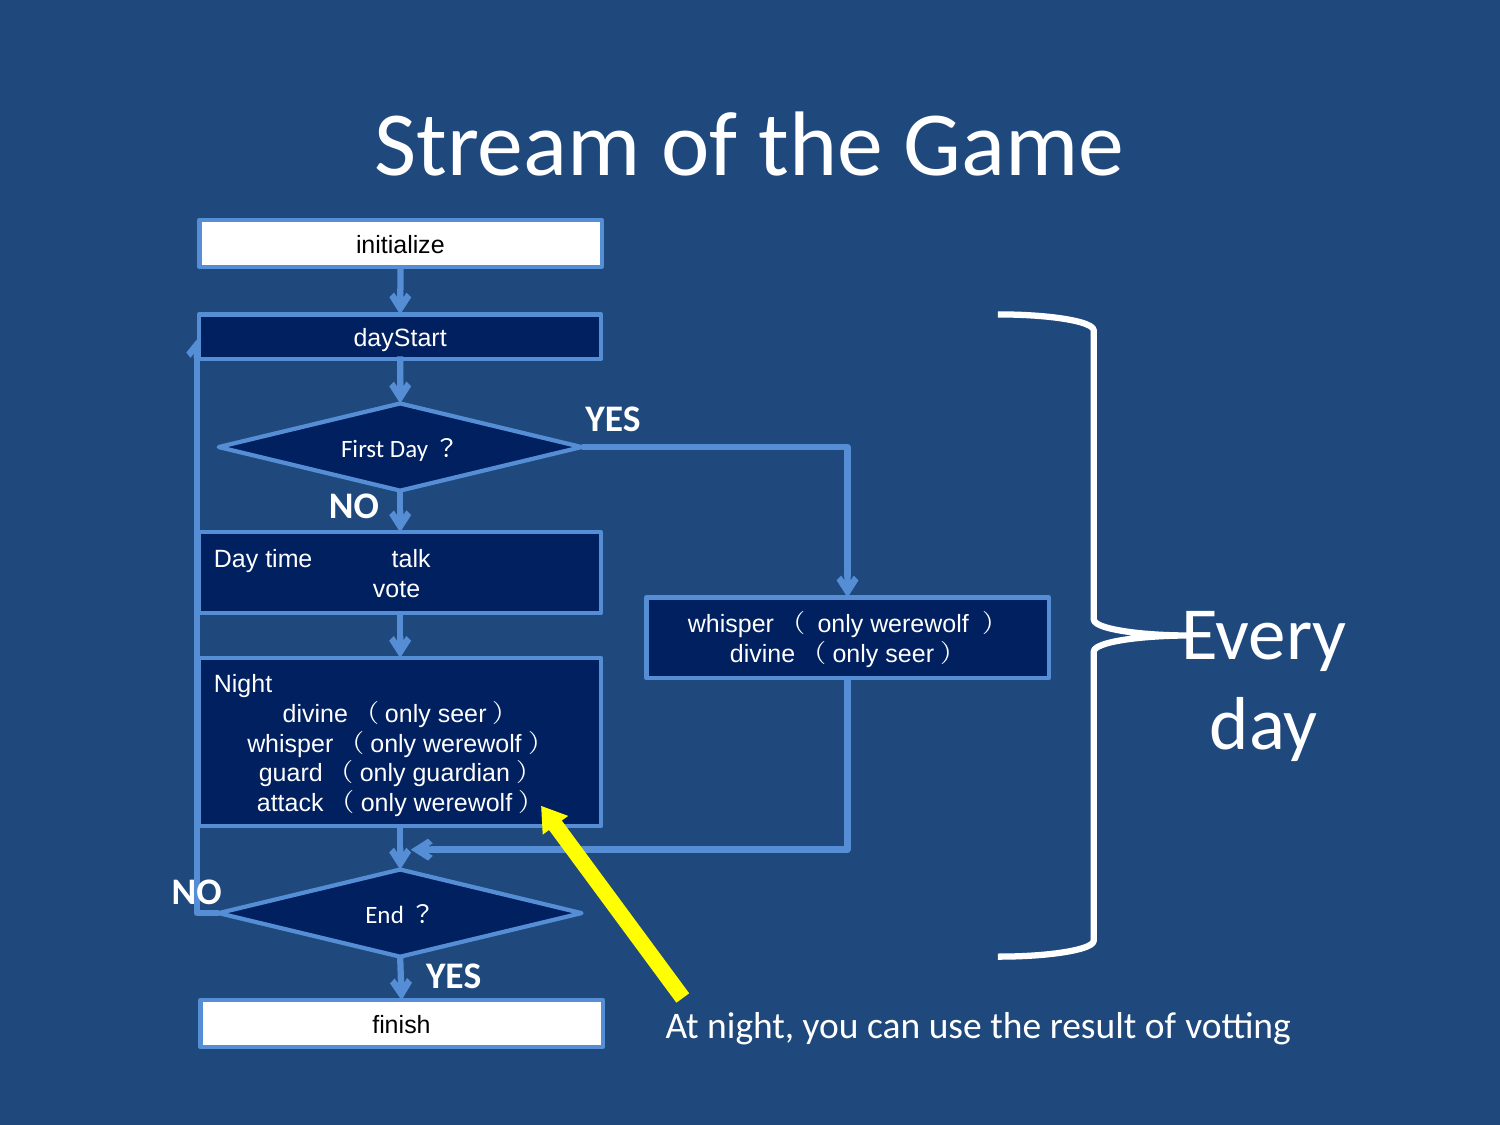

# Stream of the Game
initialize
Day time      　talk
vote
Night
divine（only seer）
whisper（only werewolf）
guard（only guardian）
attack（only werewolf）
finish

dayStart
YES
First Day？
NO
Every day
whisper（ only werewolf ）
divine（only seer）
NO
End？

YES
At night, you can use the result of votting